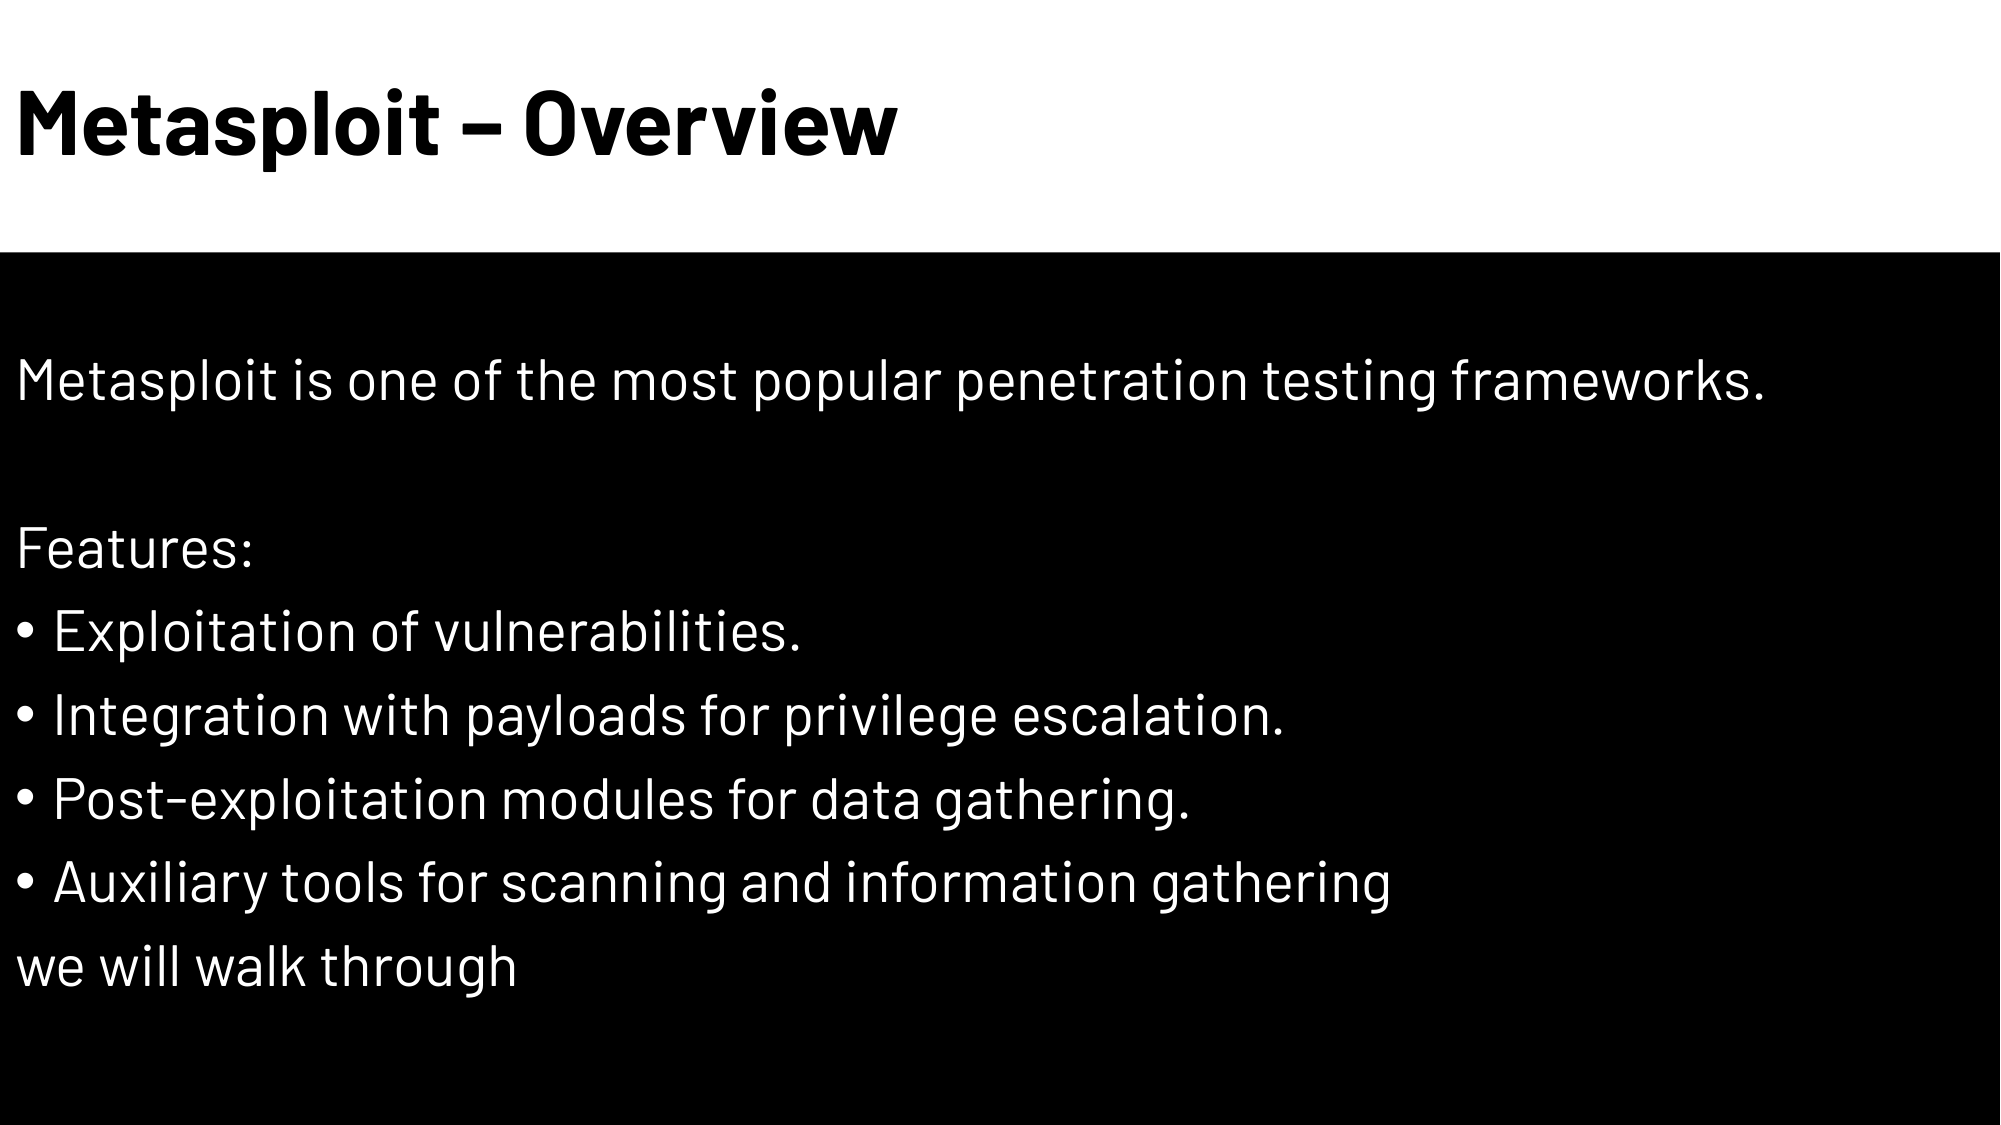

# Metasploit – Overview

Metasploit is one of the most popular penetration testing frameworks.

Features:
Exploitation of vulnerabilities.
Integration with payloads for privilege escalation.
Post-exploitation modules for data gathering.
Auxiliary tools for scanning and information gathering
we will walk through